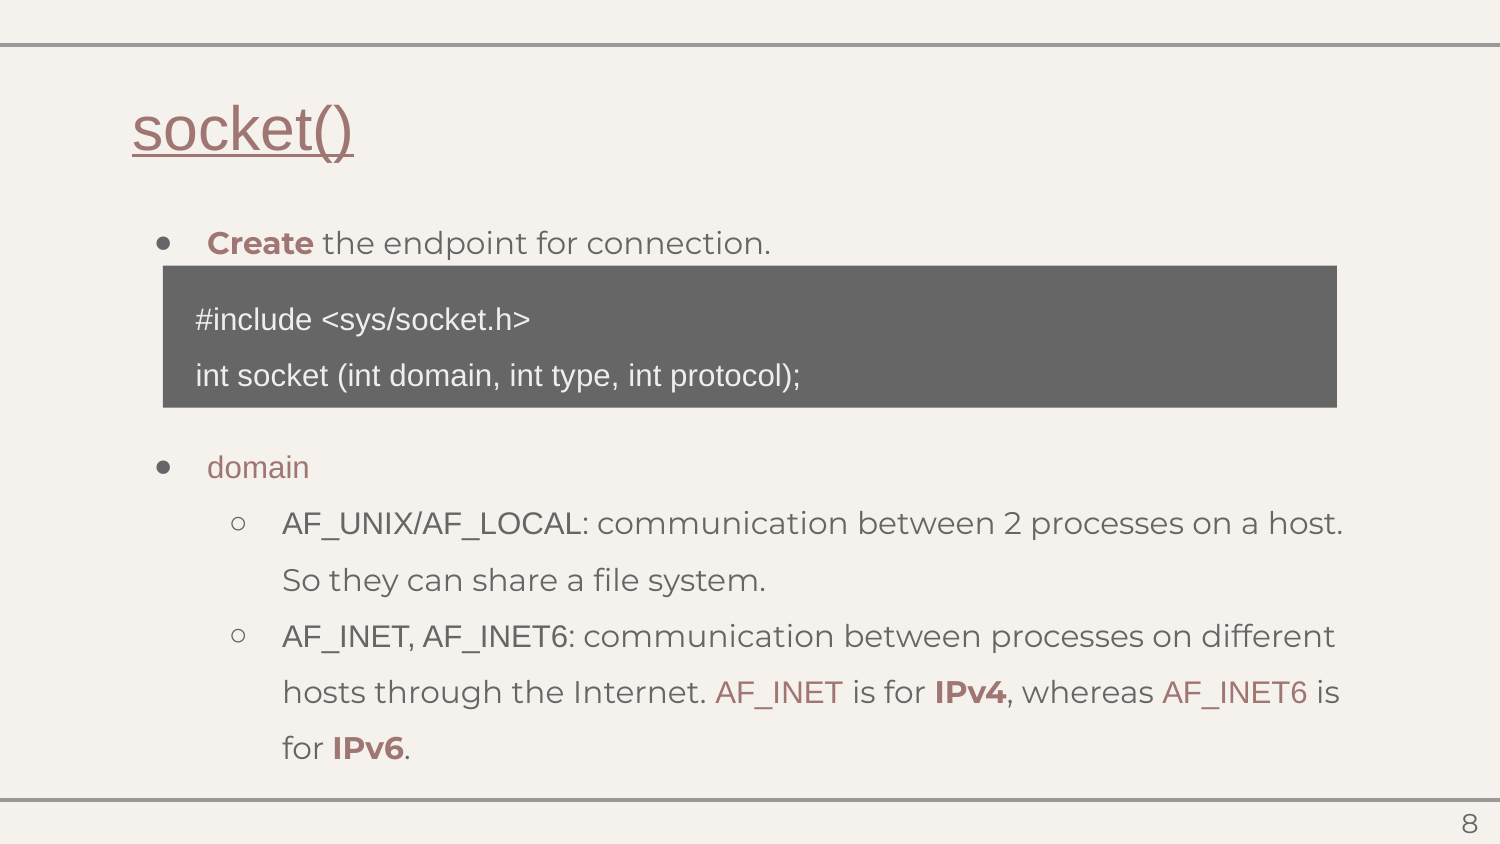

# socket()
Create the endpoint for connection.

domain
AF_UNIX/AF_LOCAL: communication between 2 processes on a host. So they can share a file system.
AF_INET, AF_INET6: communication between processes on different hosts through the Internet. AF_INET is for IPv4, whereas AF_INET6 is for IPv6.
#include <sys/socket.h>
int socket (int domain, int type, int protocol);
8